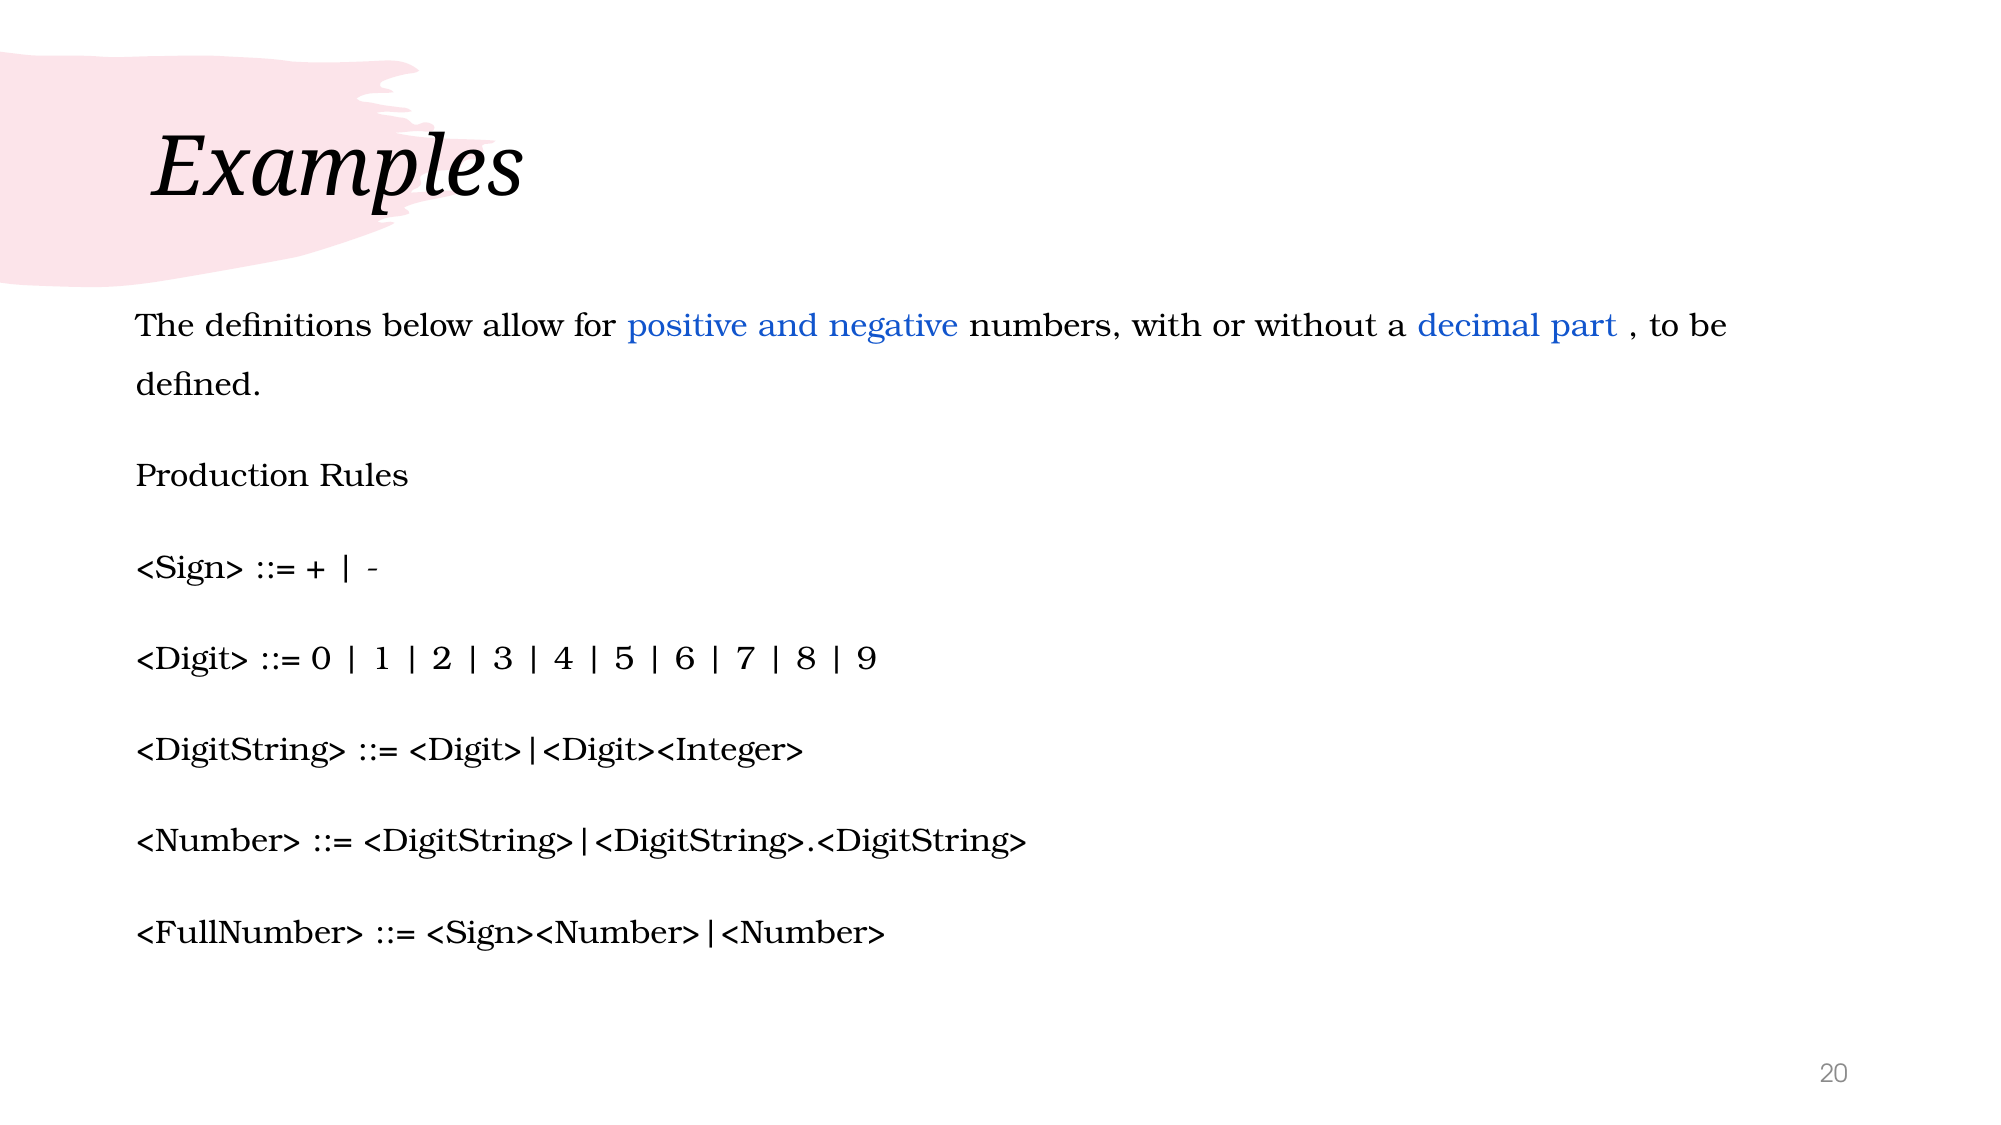

# Examples
The definitions below allow for positive and negative numbers, with or without a decimal part , to be defined.
Production Rules
<Sign> ::= + | -
<Digit> ::= 0 | 1 | 2 | 3 | 4 | 5 | 6 | 7 | 8 | 9
<DigitString> ::= <Digit>|<Digit><Integer>
<Number> ::= <DigitString>|<DigitString>.<DigitString>
<FullNumber> ::= <Sign><Number>|<Number>

20